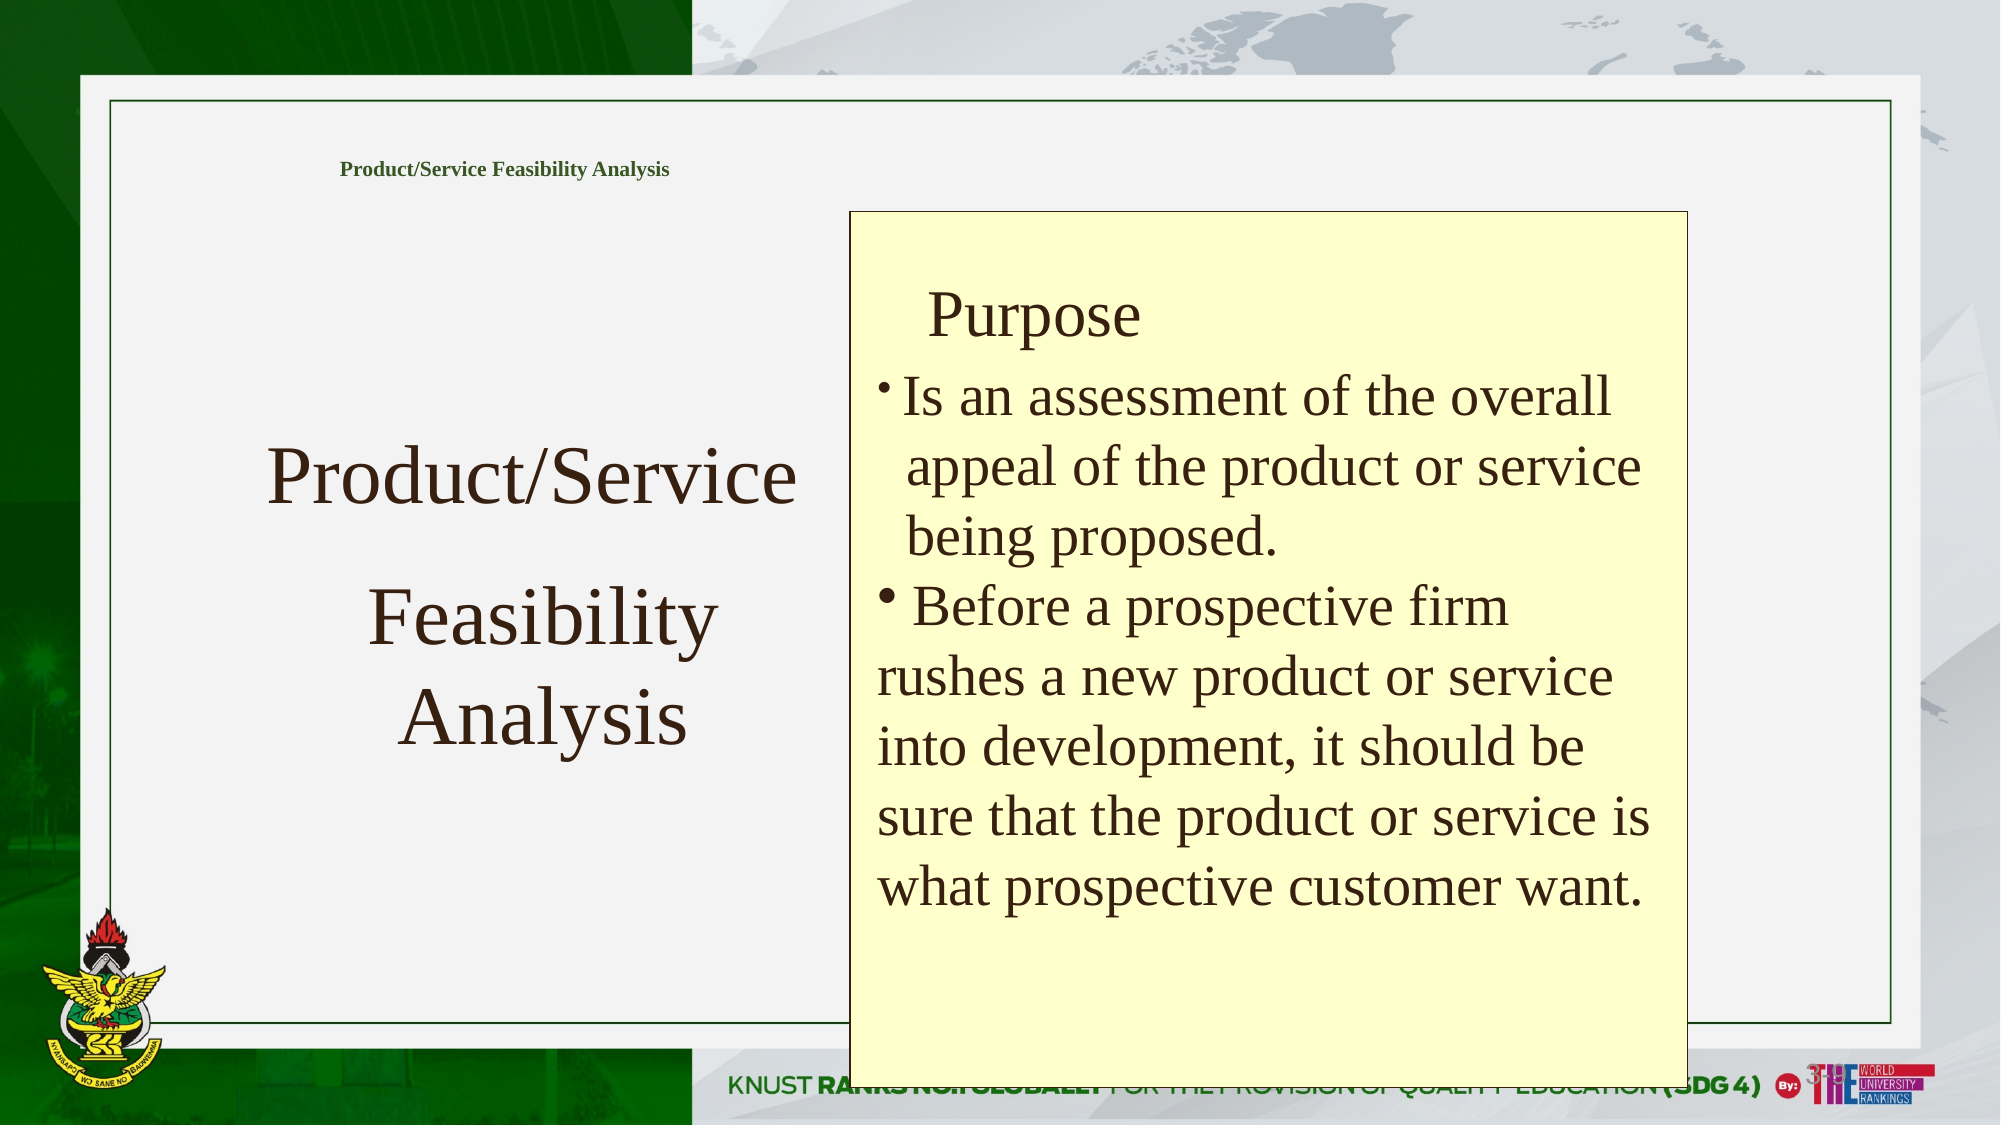

# Product/Service Feasibility Analysis

Purpose
 Is an assessment of the overall
  appeal of the product or service
  being proposed.
 Before a prospective firm rushes a new product or service into development, it should be sure that the product or service is what prospective customer want.
Product/Service
Feasibility Analysis
3-9